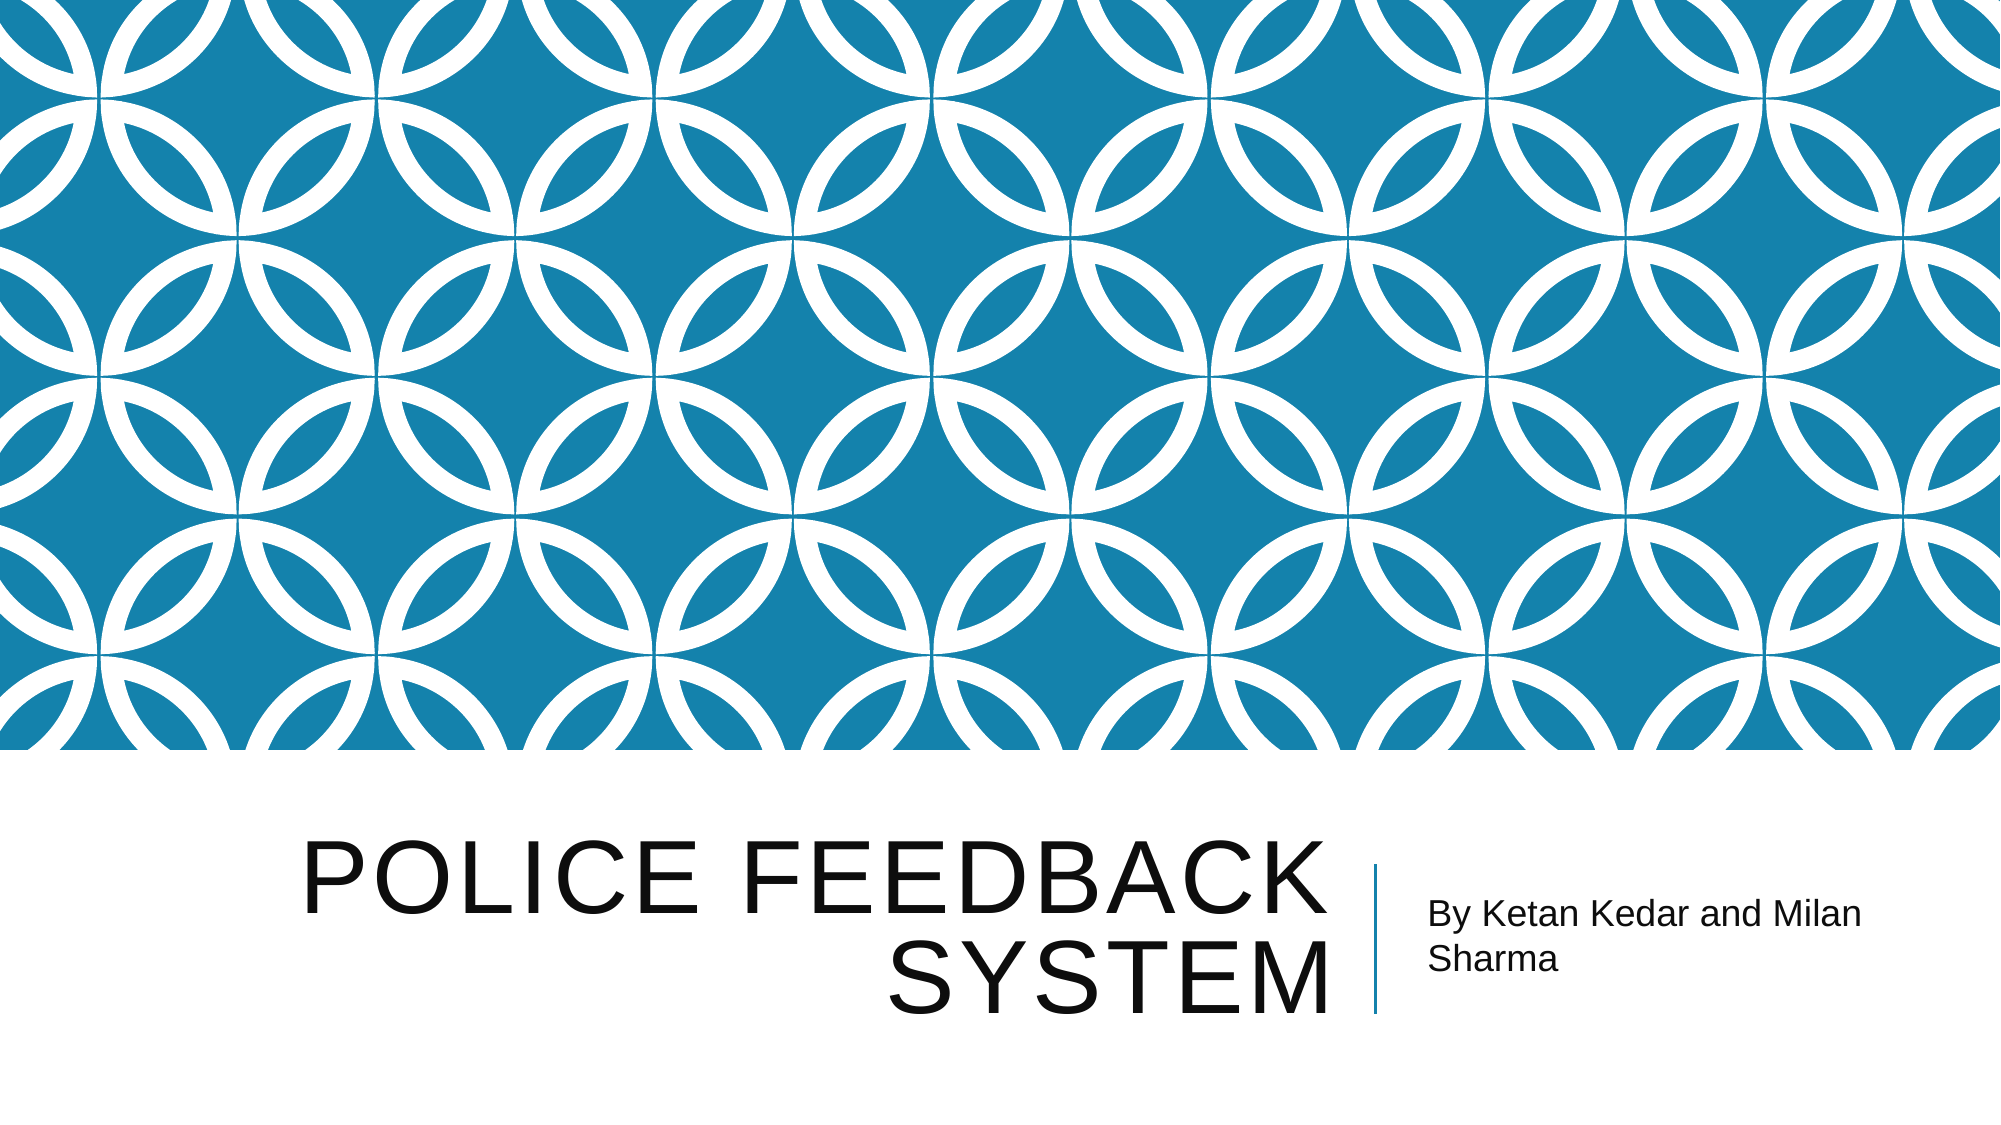

# Police Feedback System
By Ketan Kedar and Milan Sharma